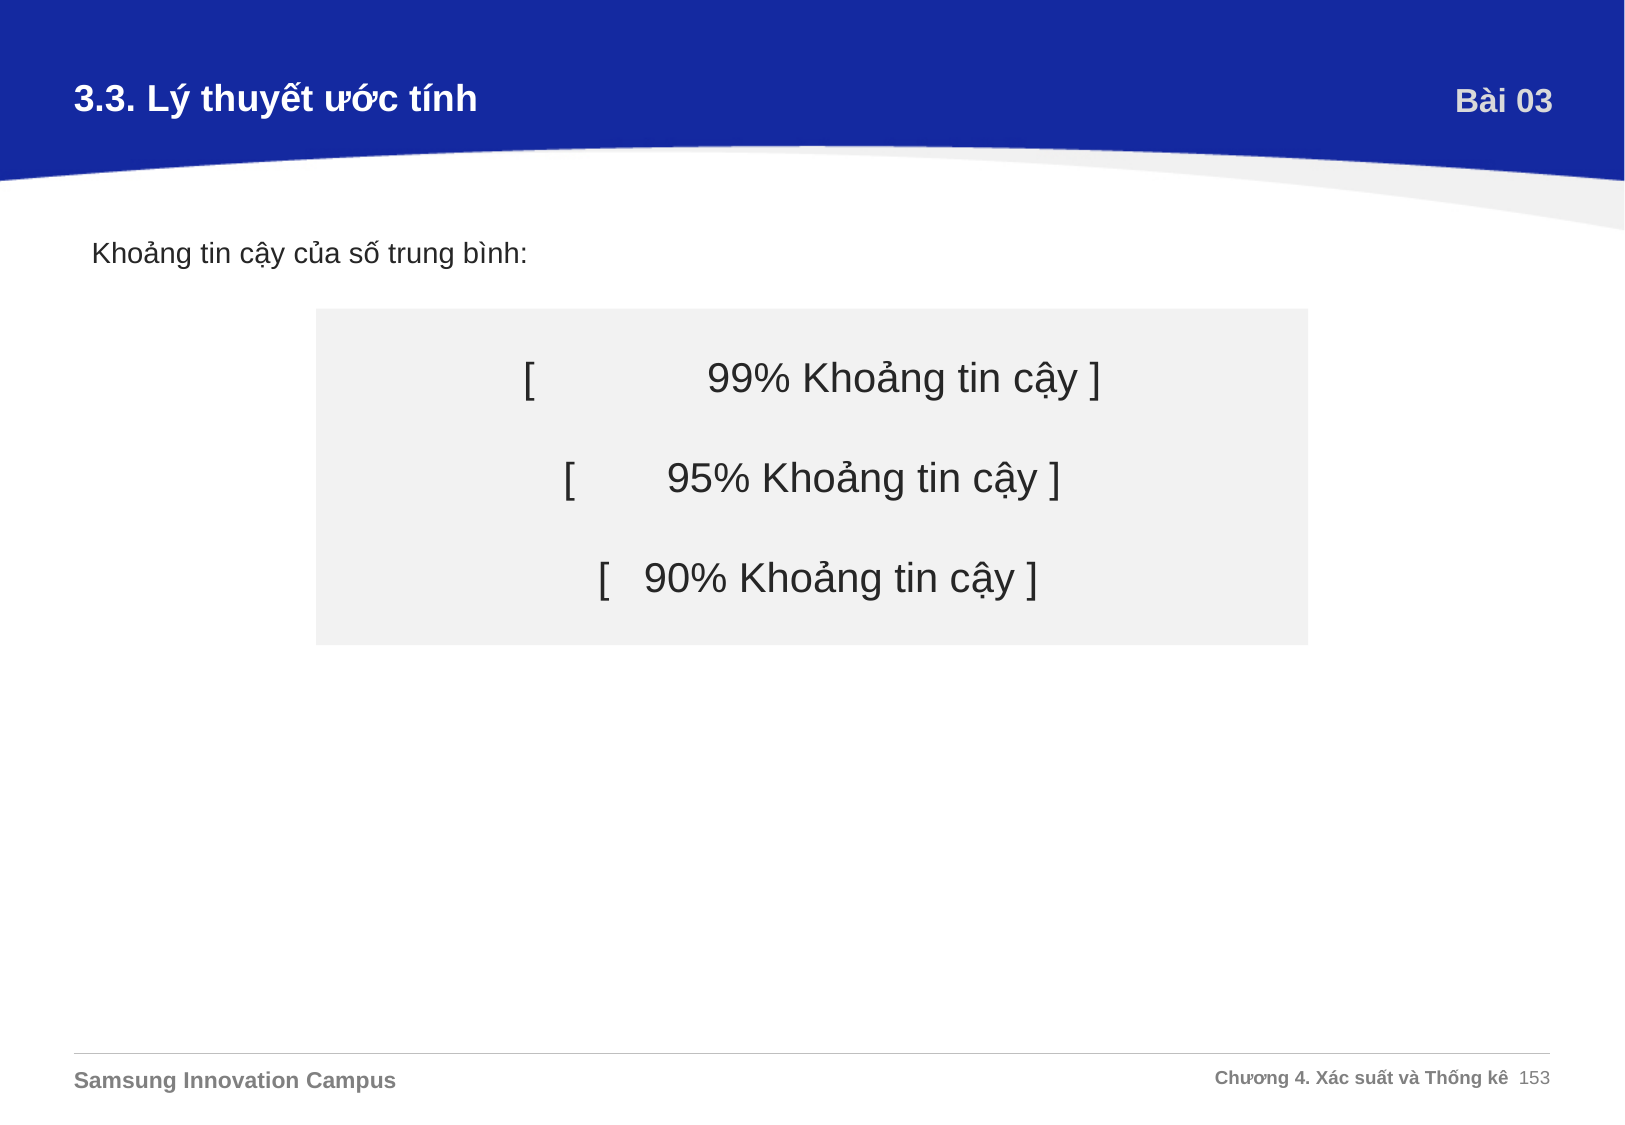

3.3. Lý thuyết ước tính
Bài 03
Khoảng tin cậy của số trung bình:

[               99% Khoảng tin cậy ]

[        95% Khoảng tin cậy ]

 [   90% Khoảng tin cậy ]